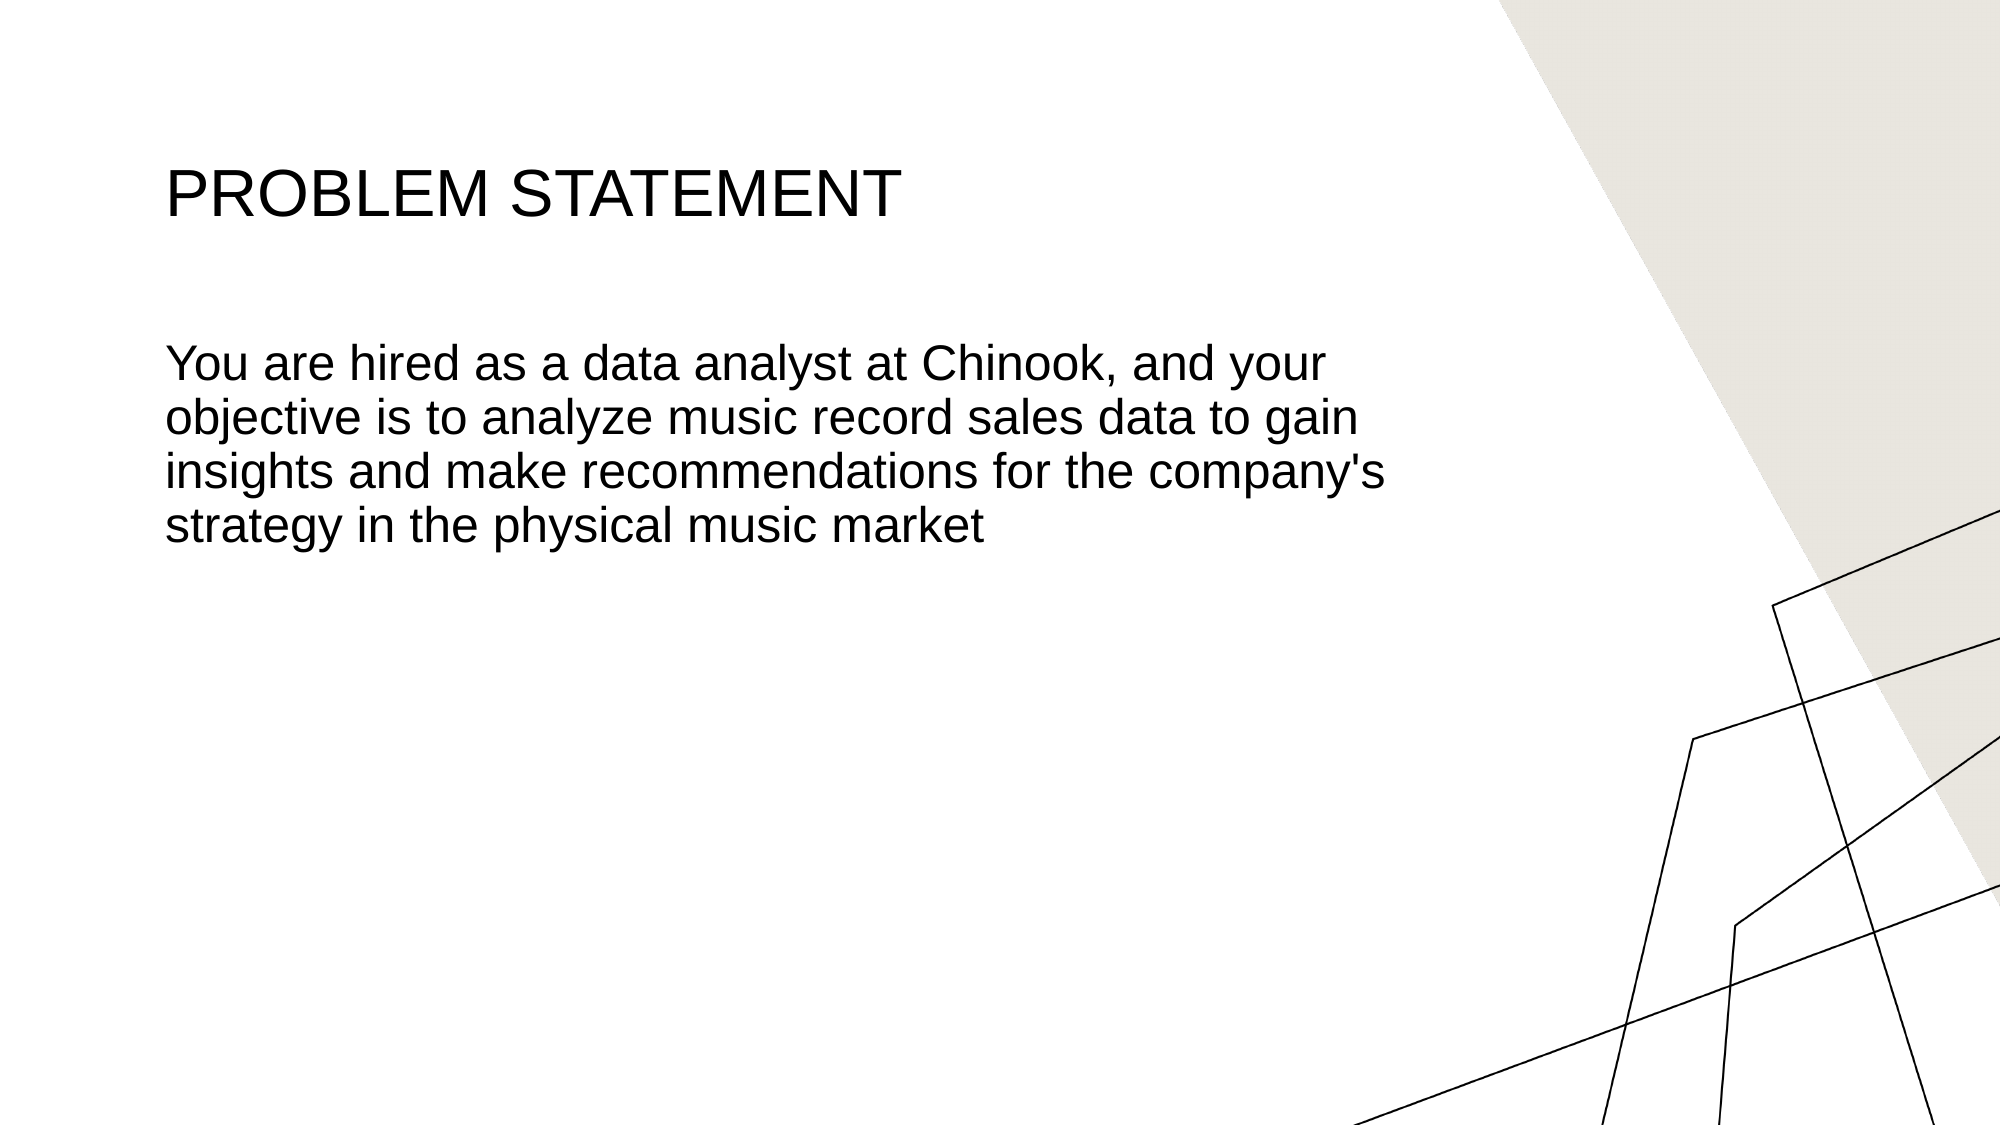

# Problem Statement
You are hired as a data analyst at Chinook, and your objective is to analyze music record sales data to gain insights and make recommendations for the company's strategy in the physical music market